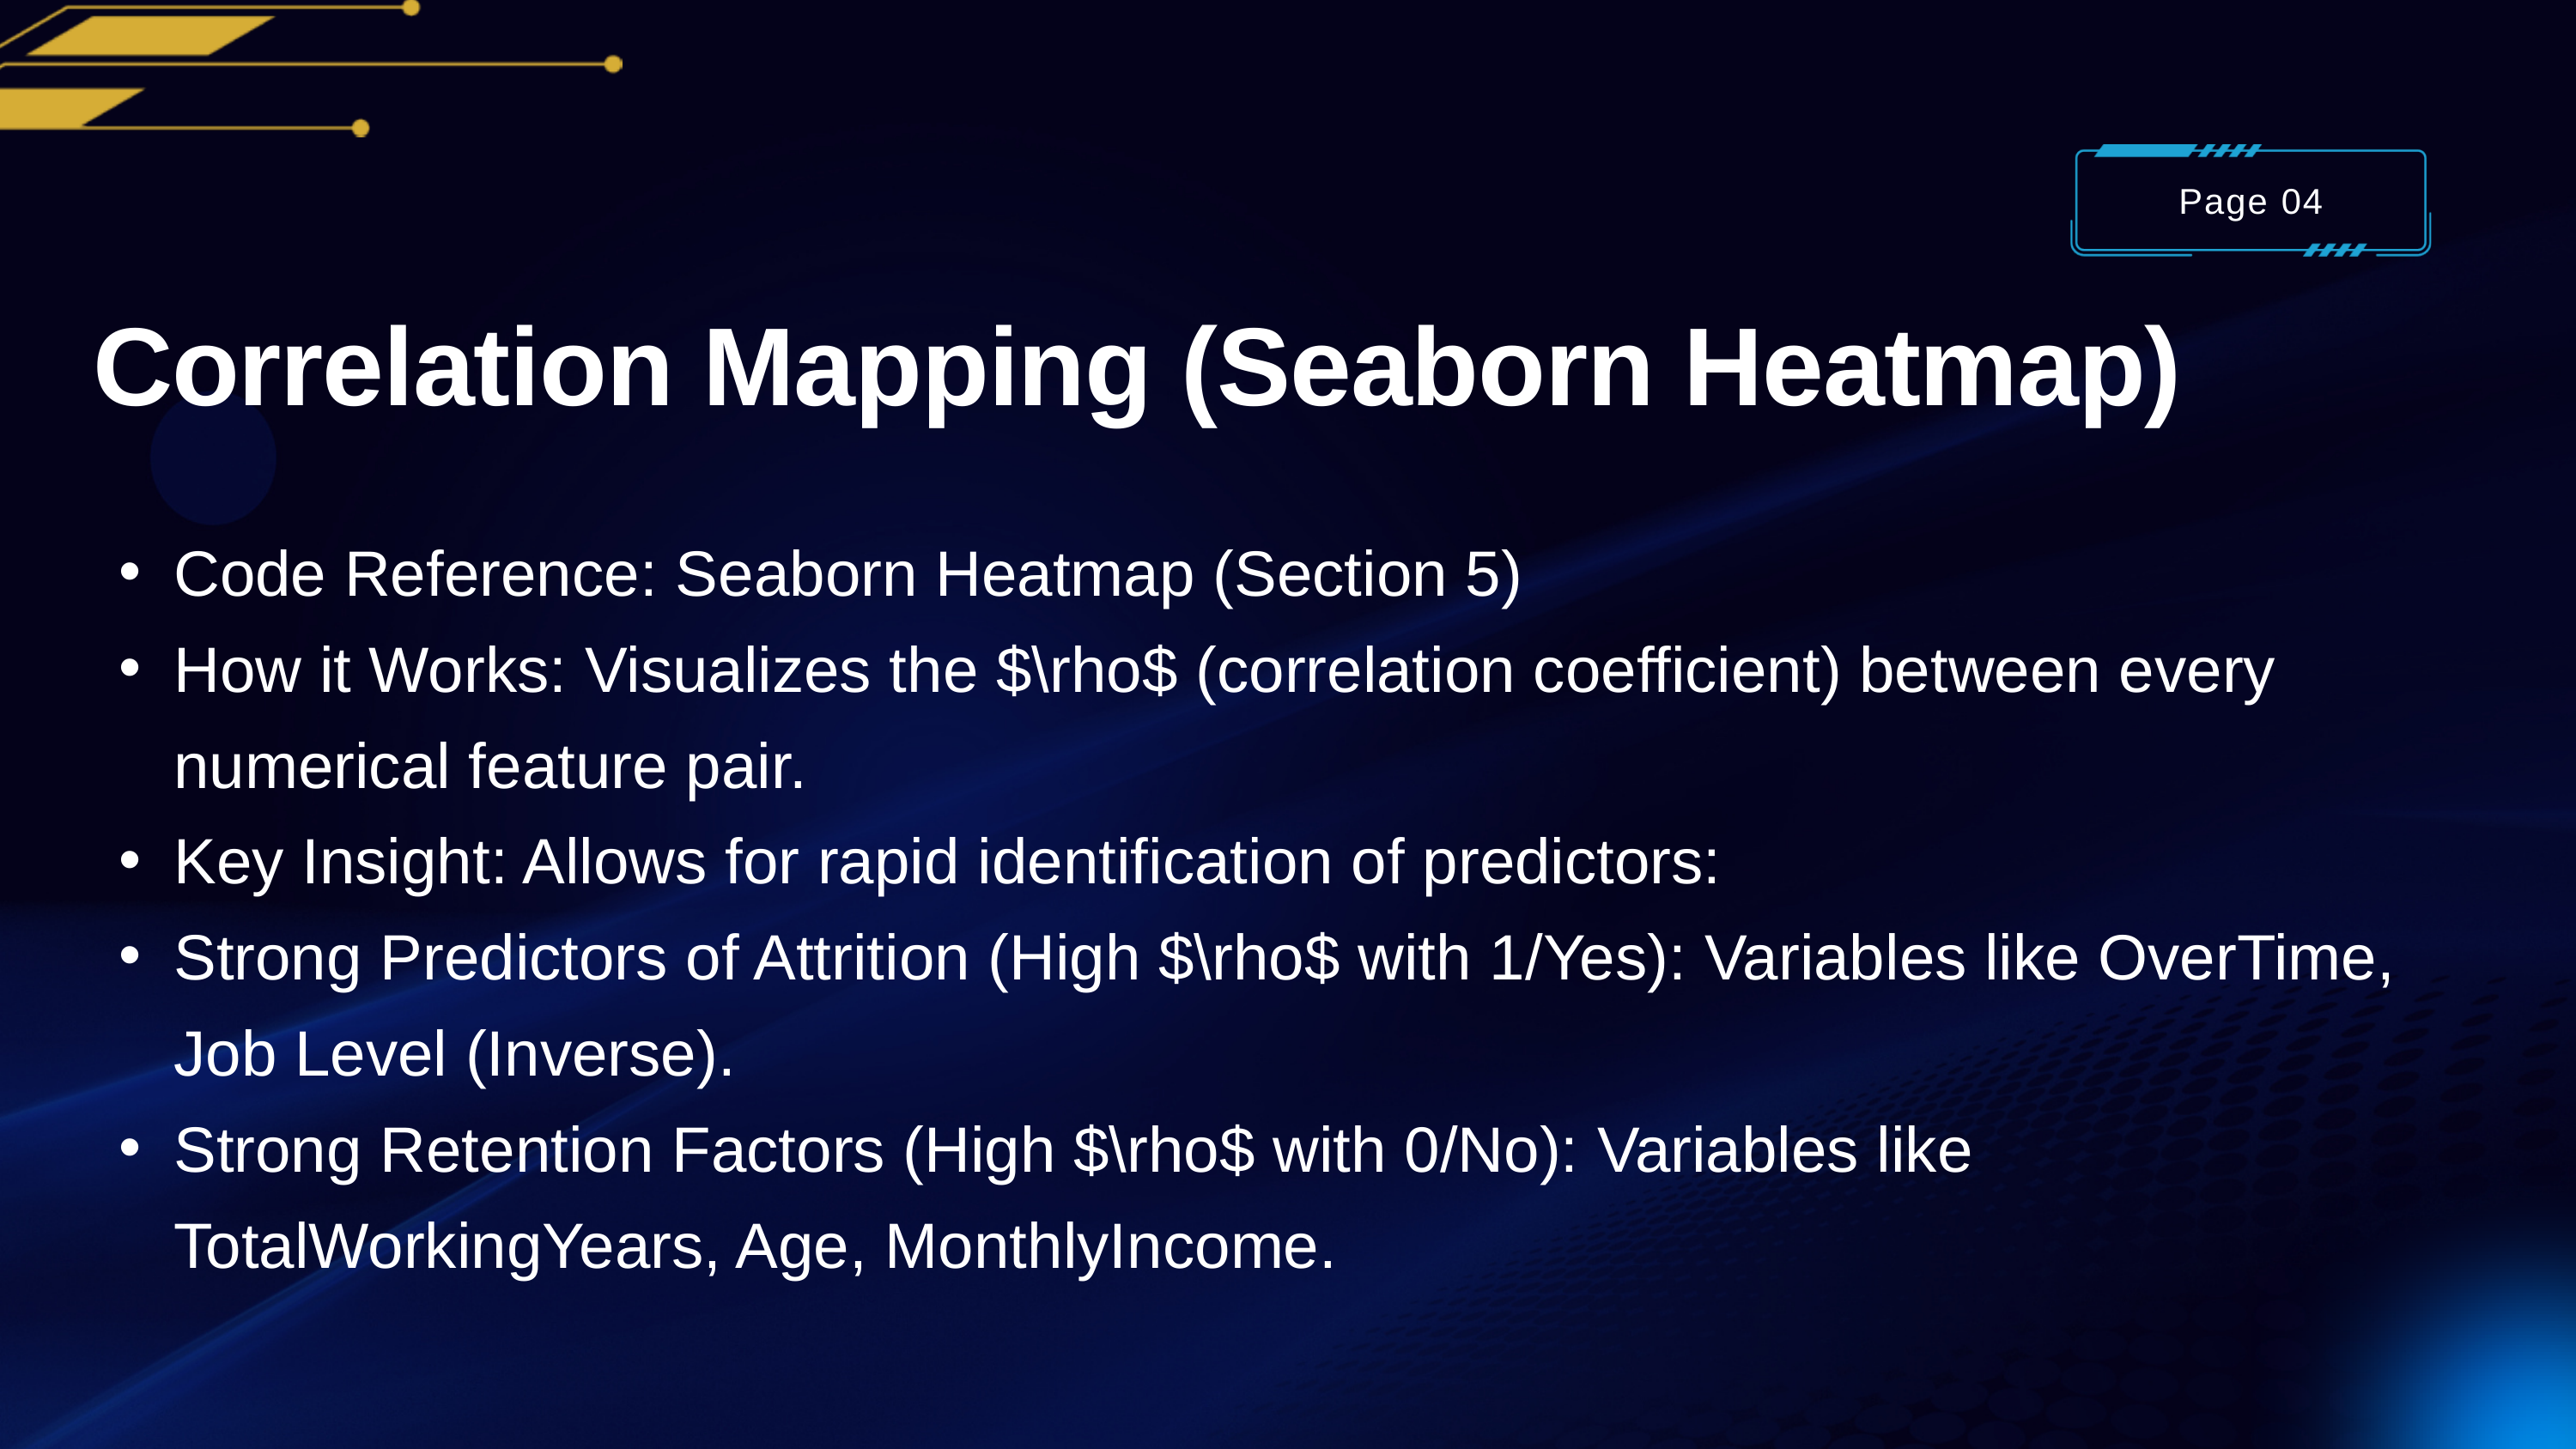

Page 04
Correlation Mapping (Seaborn Heatmap)
Code Reference: Seaborn Heatmap (Section 5)
How it Works: Visualizes the $\rho$ (correlation coefficient) between every numerical feature pair.
Key Insight: Allows for rapid identification of predictors:
Strong Predictors of Attrition (High $\rho$ with 1/Yes): Variables like OverTime, Job Level (Inverse).
Strong Retention Factors (High $\rho$ with 0/No): Variables like TotalWorkingYears, Age, MonthlyIncome.